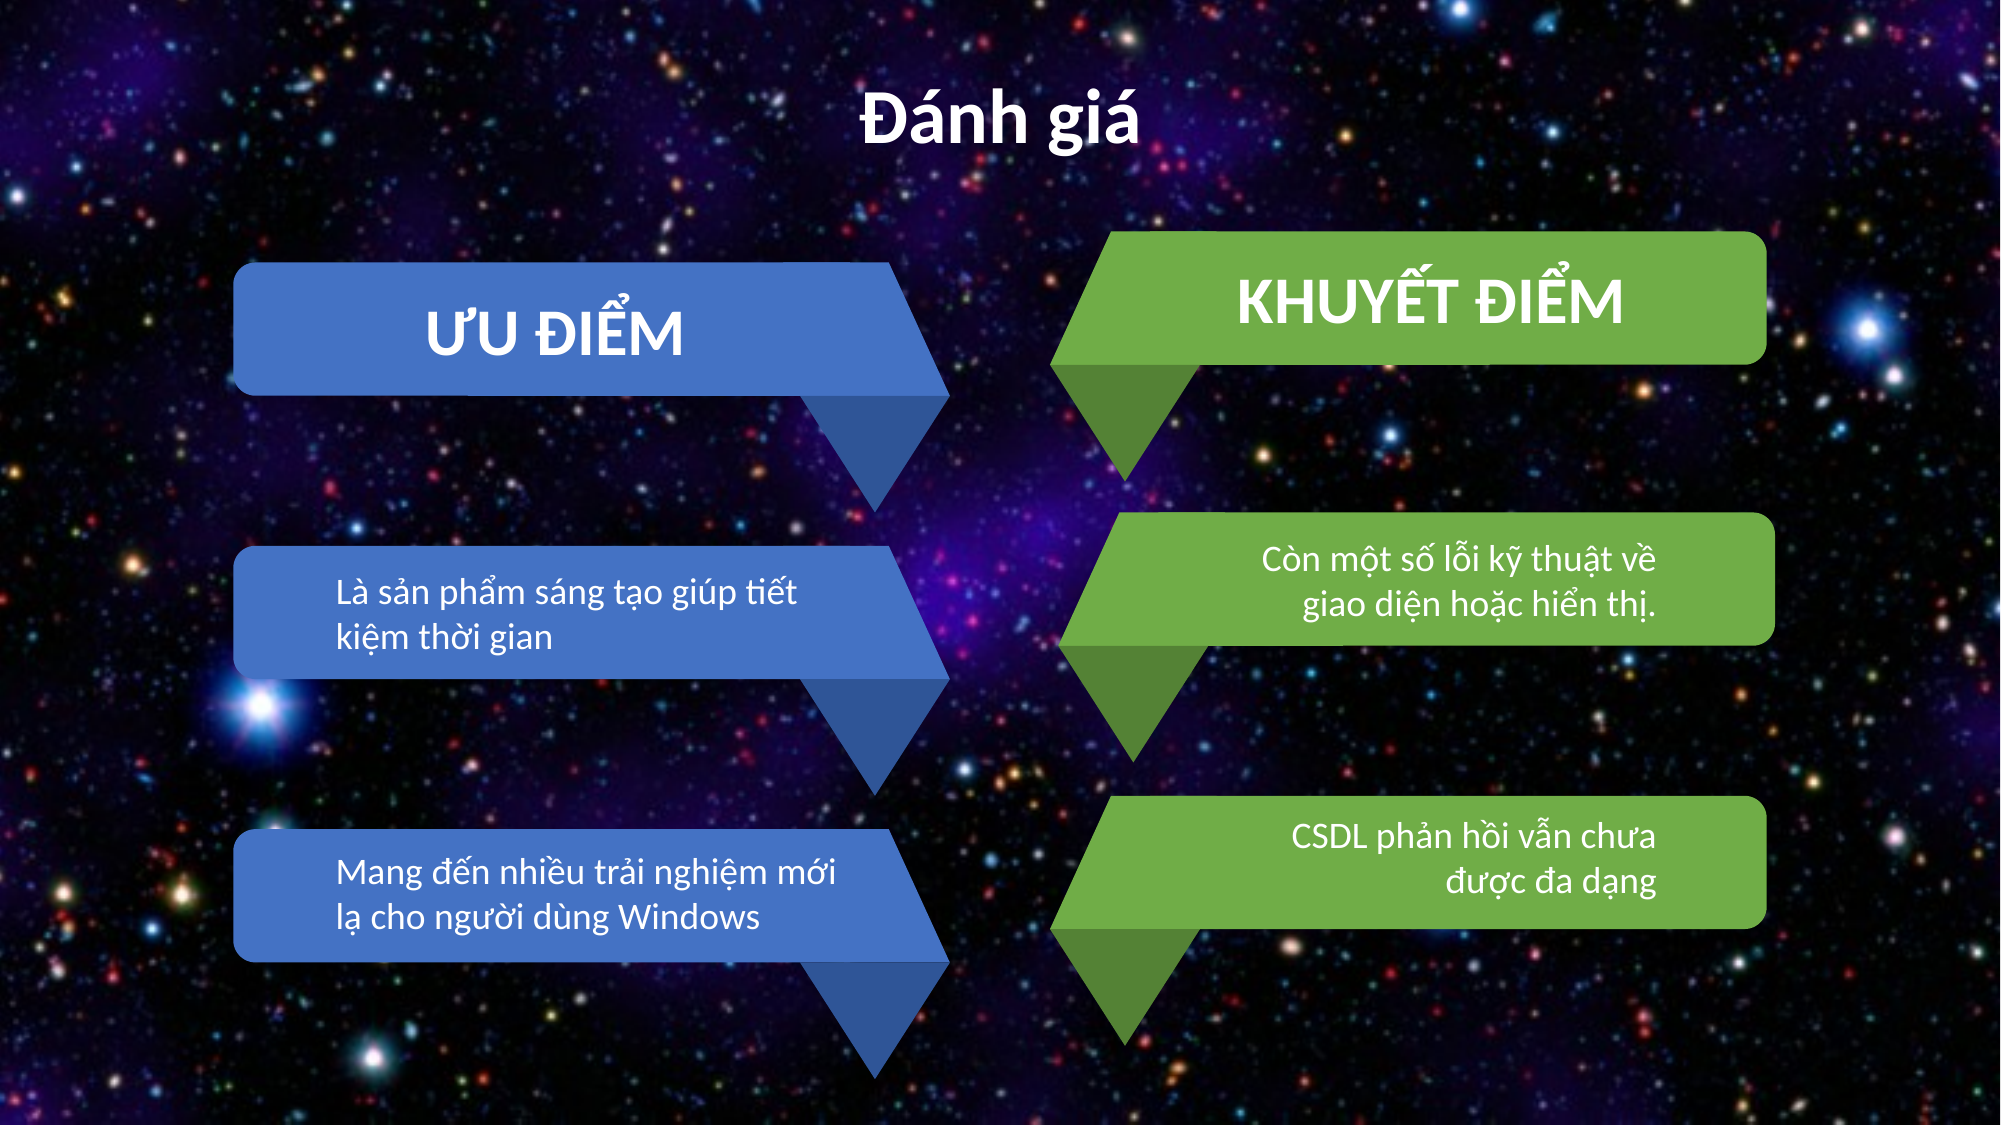

Đánh giá

KHUYẾT ĐIỂM

ƯU ĐIỂM

Còn một số lỗi kỹ thuật về giao diện hoặc hiển thị.

Là sản phẩm sáng tạo giúp tiết kiệm thời gian

CSDL phản hồi vẫn chưa được đa dạng

Mang đến nhiều trải nghiệm mới lạ cho người dùng Windows